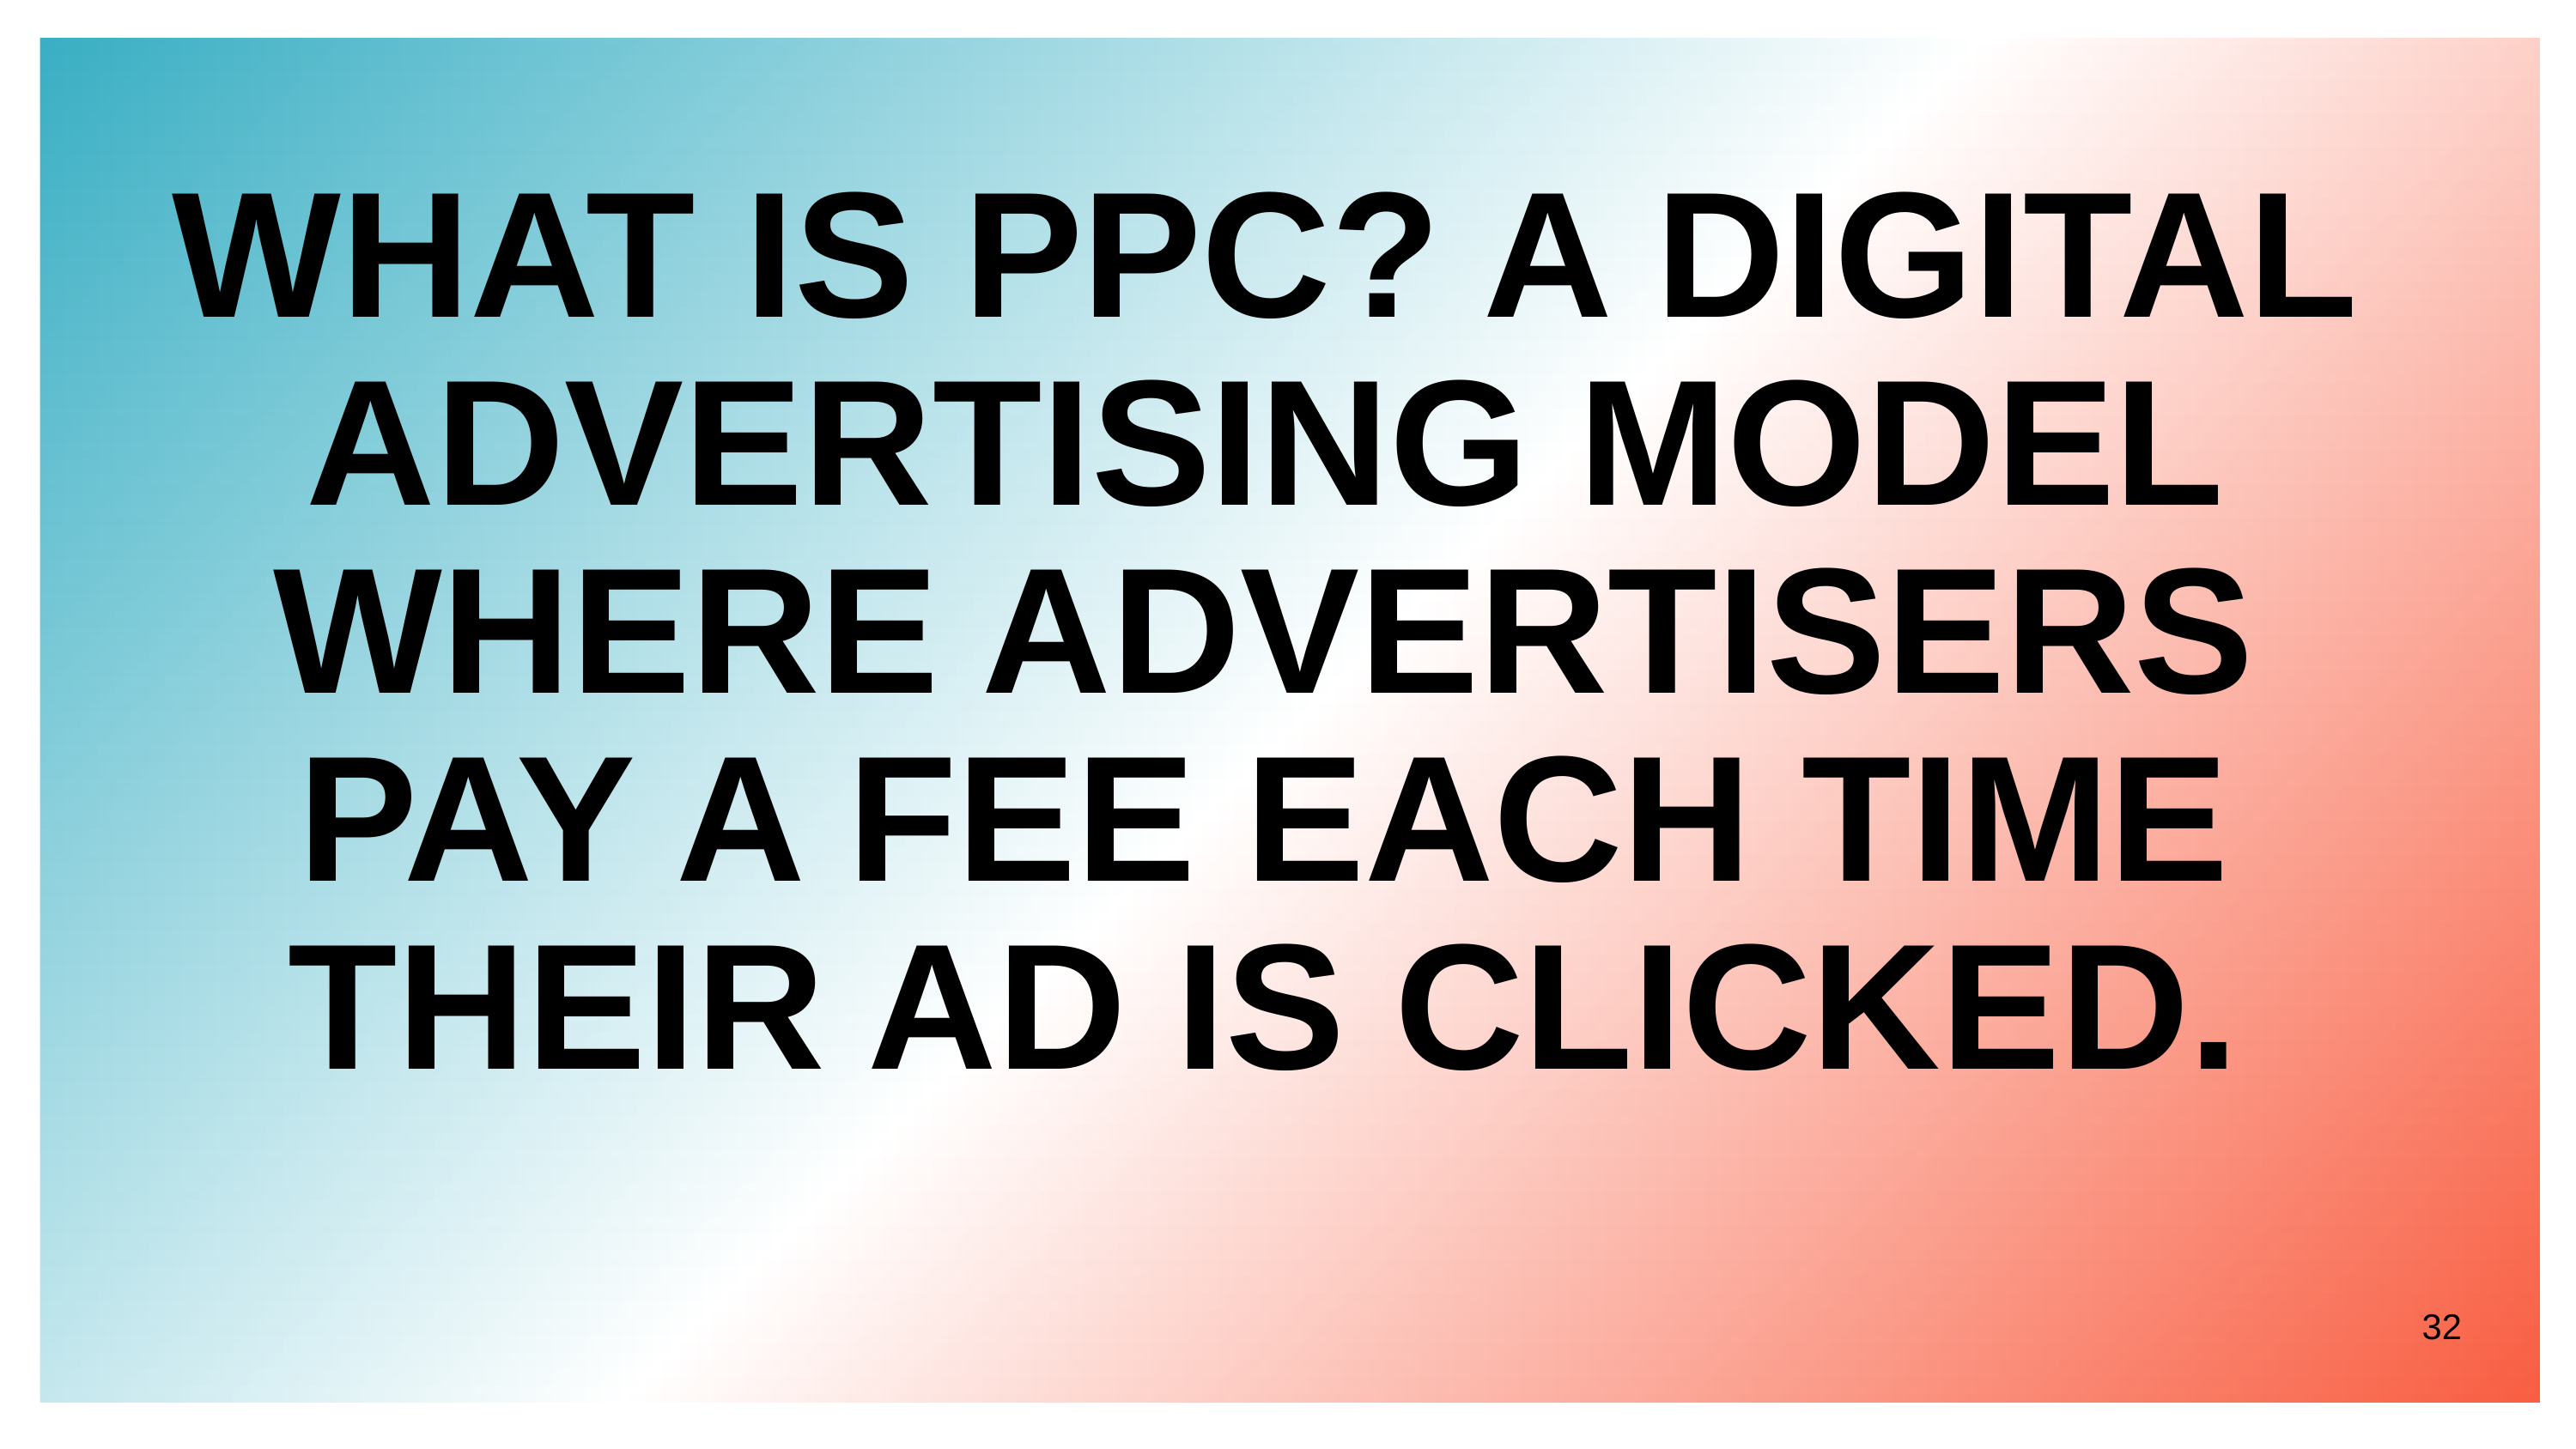

WHAT IS PPC? A DIGITAL ADVERTISING MODEL WHERE ADVERTISERS PAY A FEE EACH TIME THEIR AD IS CLICKED.

32